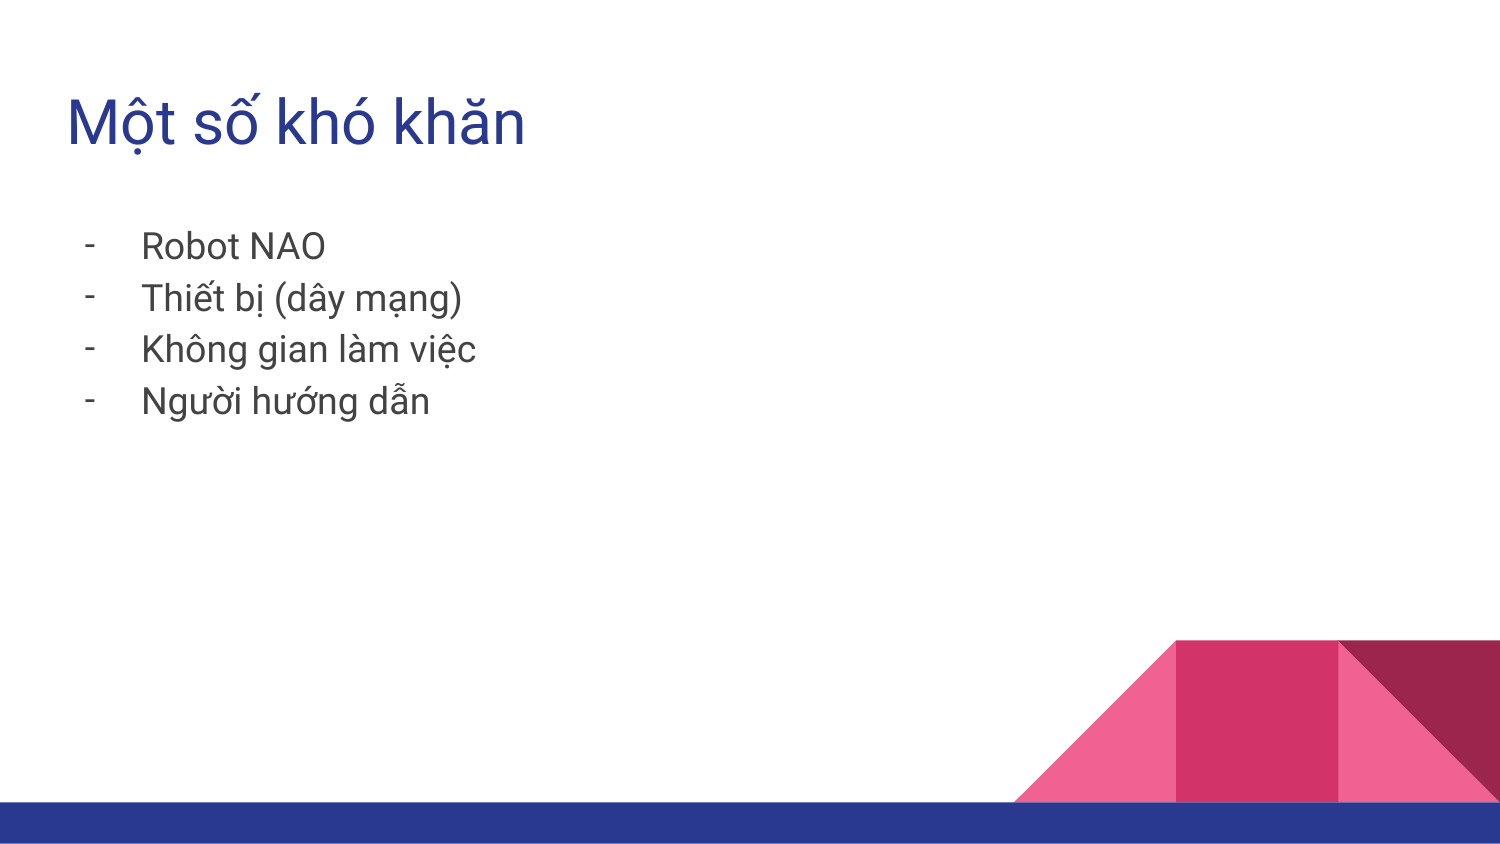

# Một số khó khăn
Robot NAO
Thiết bị (dây mạng)
Không gian làm việc
Người hướng dẫn